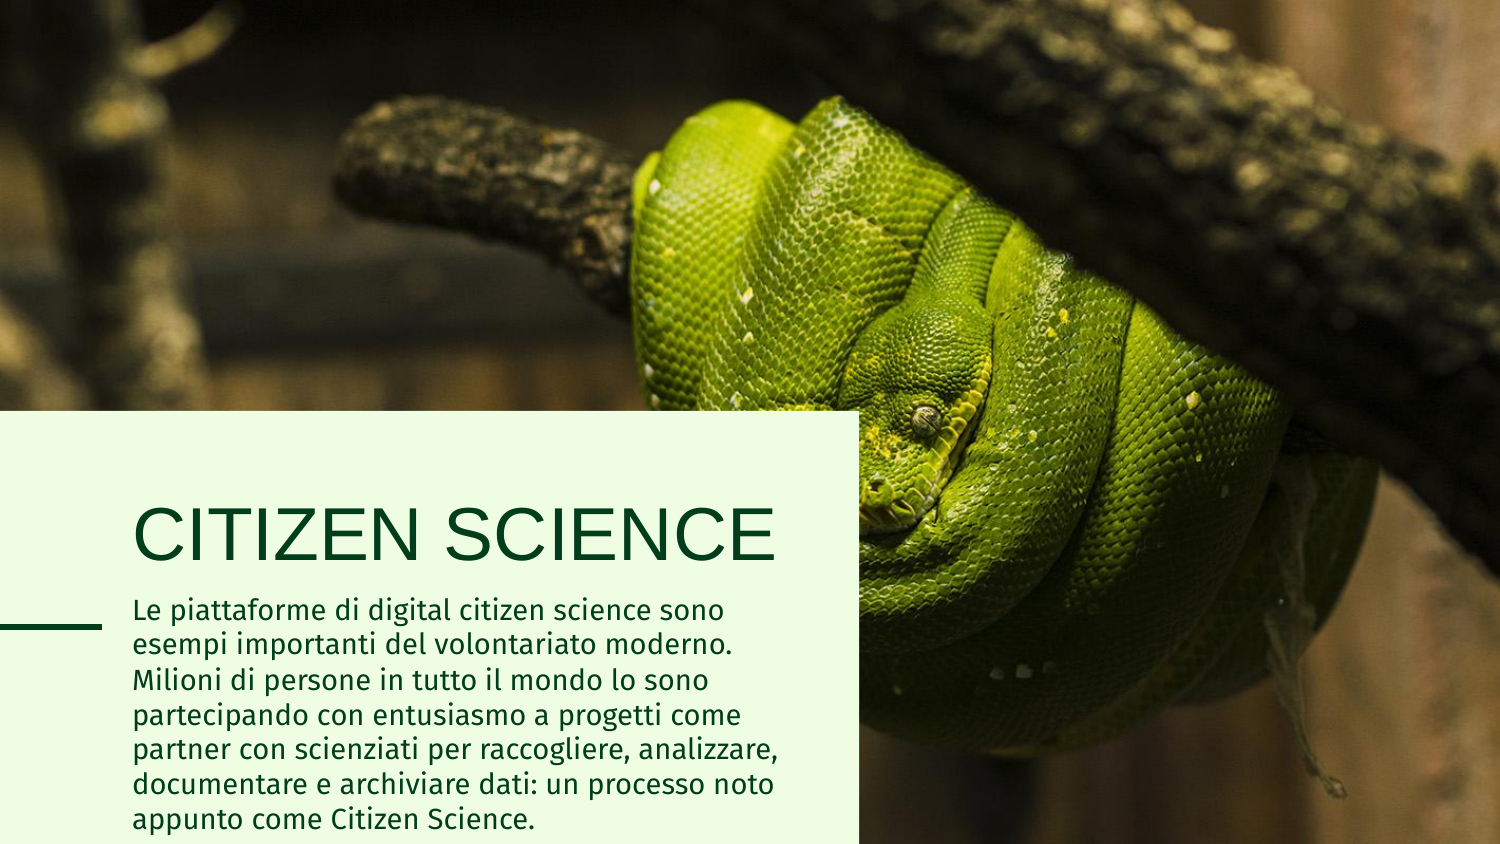

# CITIZEN SCIENCE
Le piattaforme di digital citizen science sono esempi importanti del volontariato moderno. Milioni di persone in tutto il mondo lo sono partecipando con entusiasmo a progetti come partner con scienziati per raccogliere, analizzare, documentare e archiviare dati: un processo noto appunto come Citizen Science.